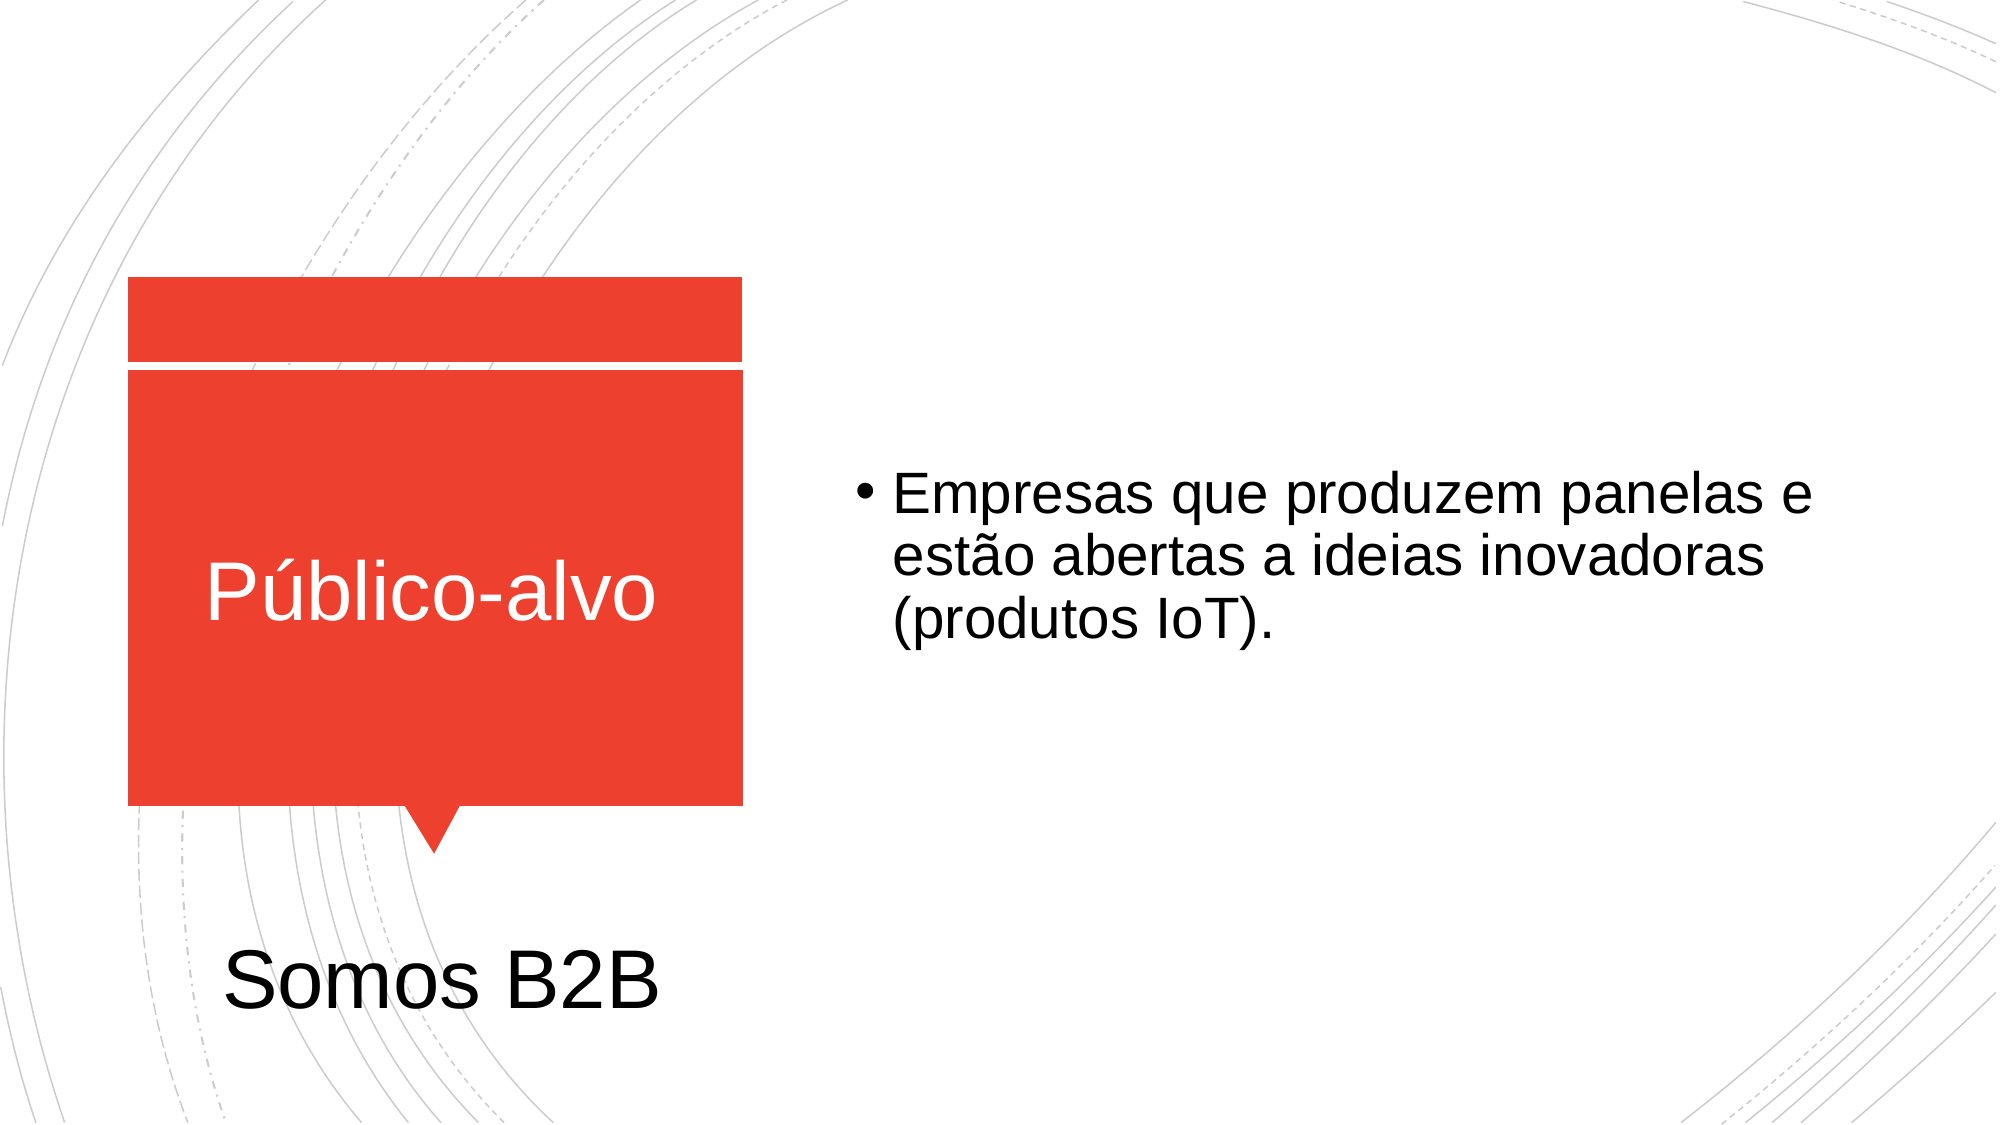

Empresas que produzem panelas e estão abertas a ideias inovadoras (produtos IoT).

# Público-alvo

Somos B2B